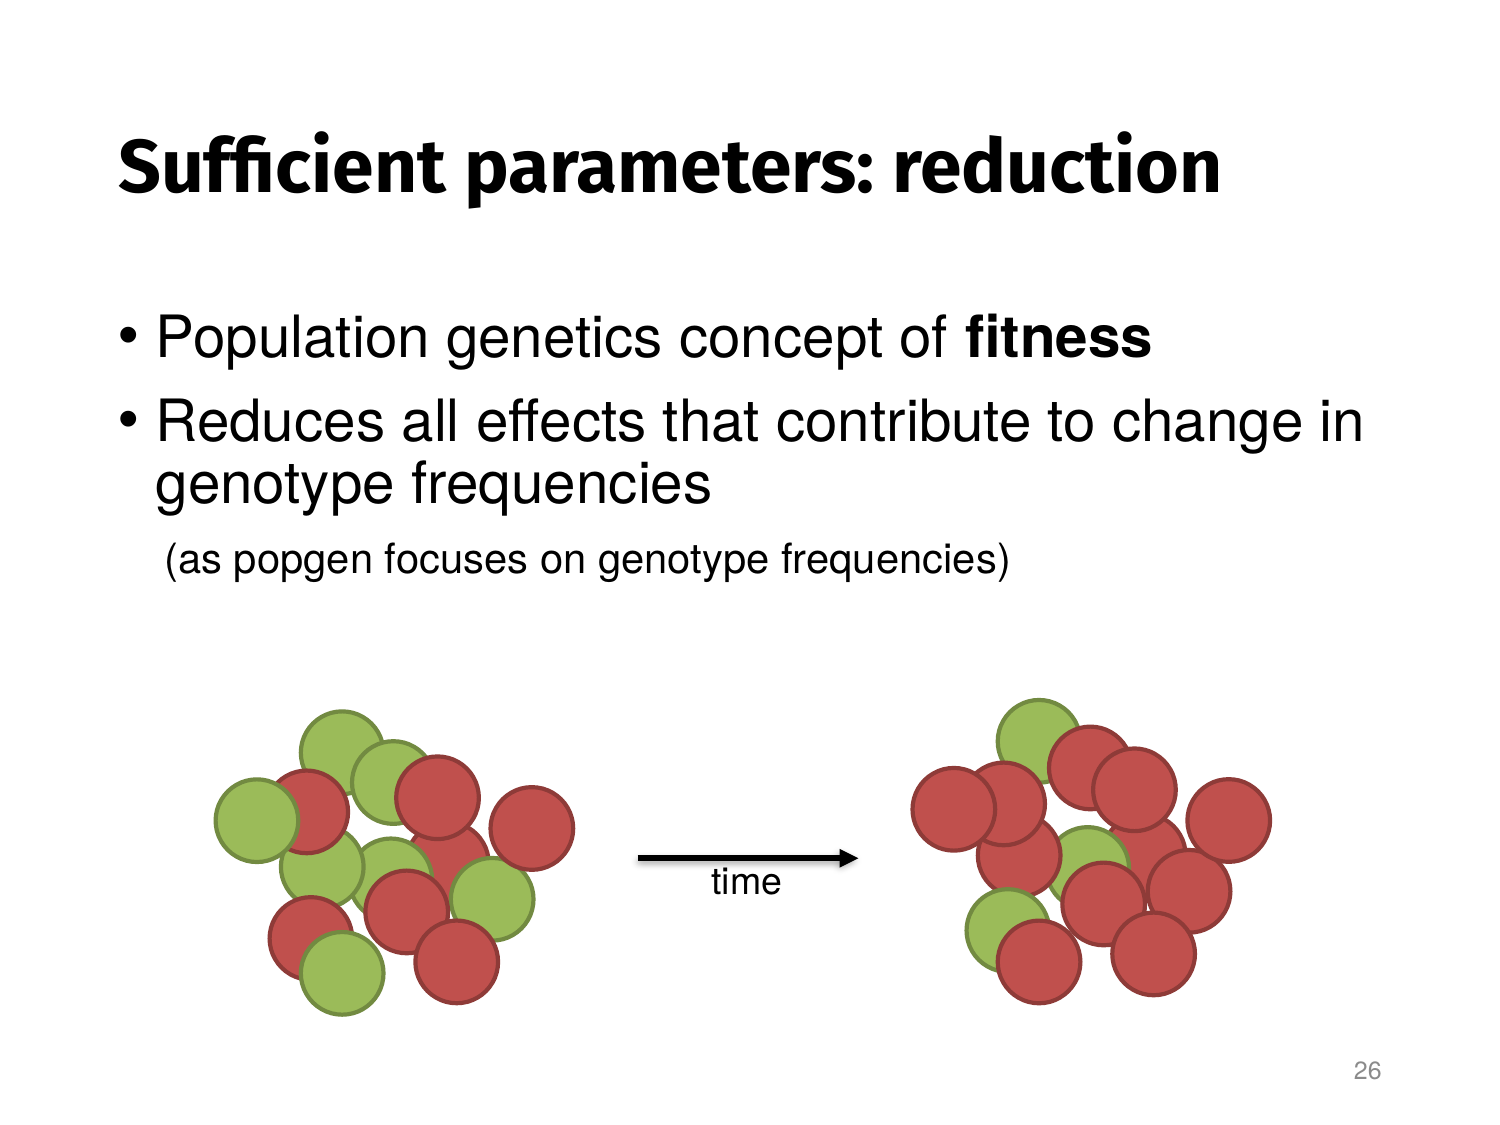

# Sufficient parameters: reduction
Population genetics concept of fitness
Reduces all effects that contribute to change in genotype frequencies
    (as popgen focuses on genotype frequencies)

time

26